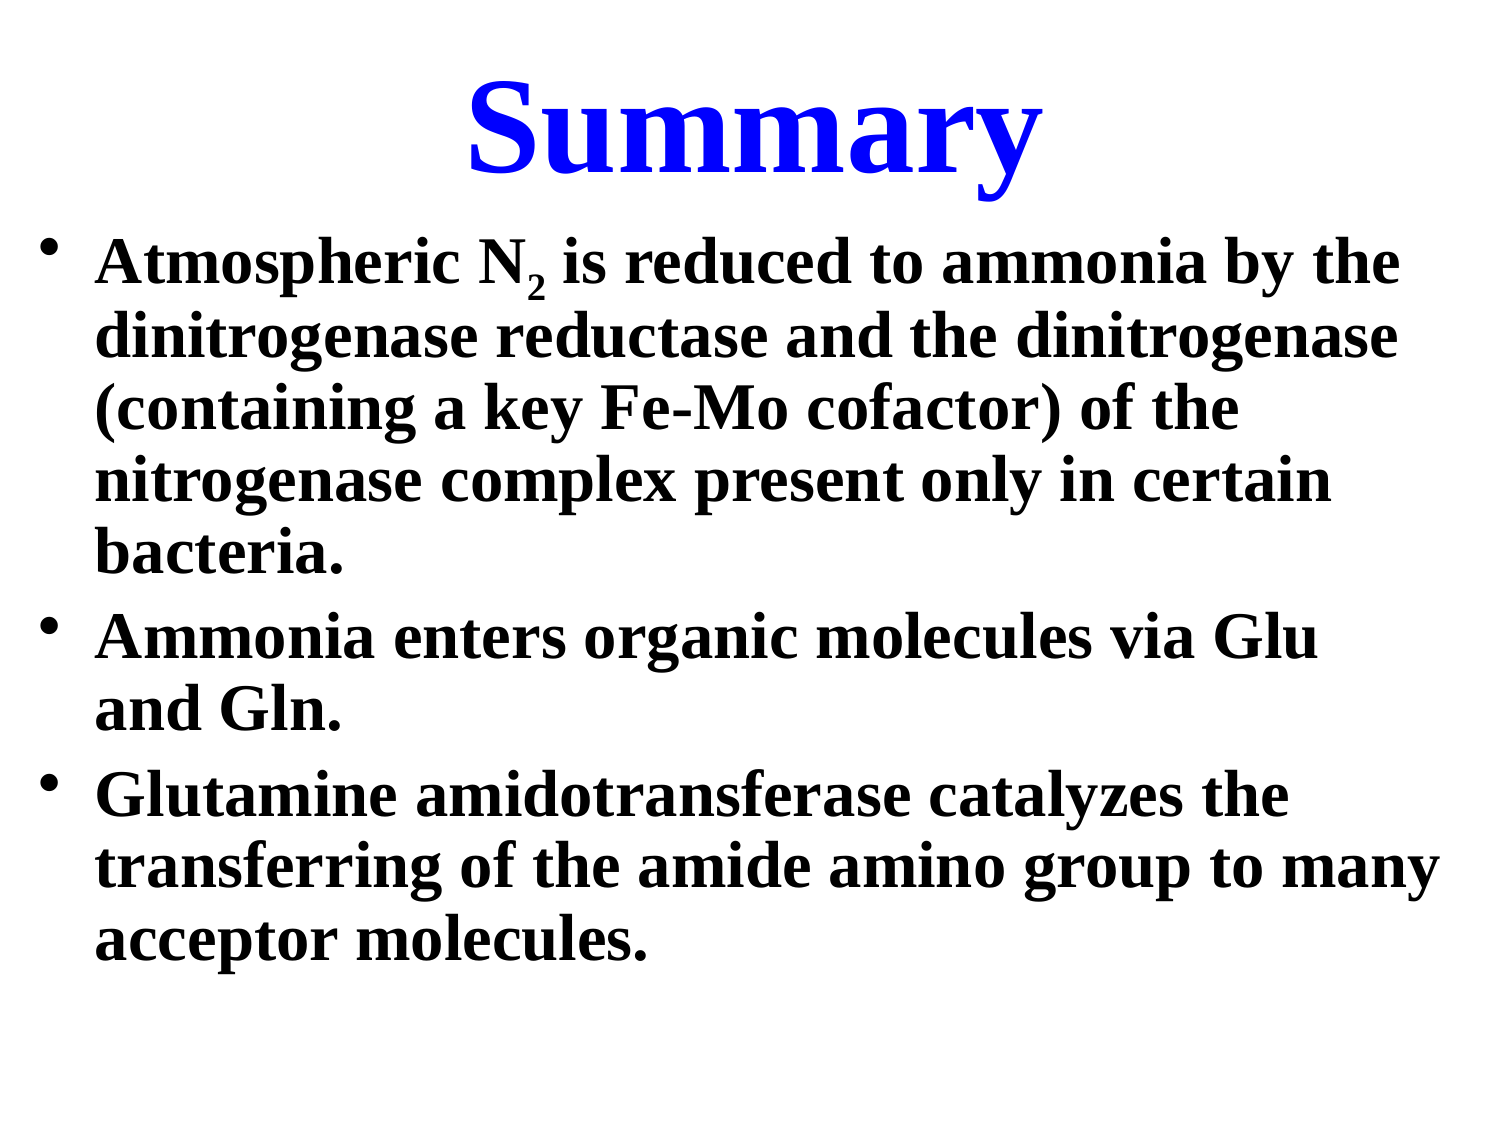

# Summary
Atmospheric N2 is reduced to ammonia by the dinitrogenase reductase and the dinitrogenase (containing a key Fe-Mo cofactor) of the nitrogenase complex present only in certain bacteria.
Ammonia enters organic molecules via Glu and Gln.
Glutamine amidotransferase catalyzes the transferring of the amide amino group to many acceptor molecules.